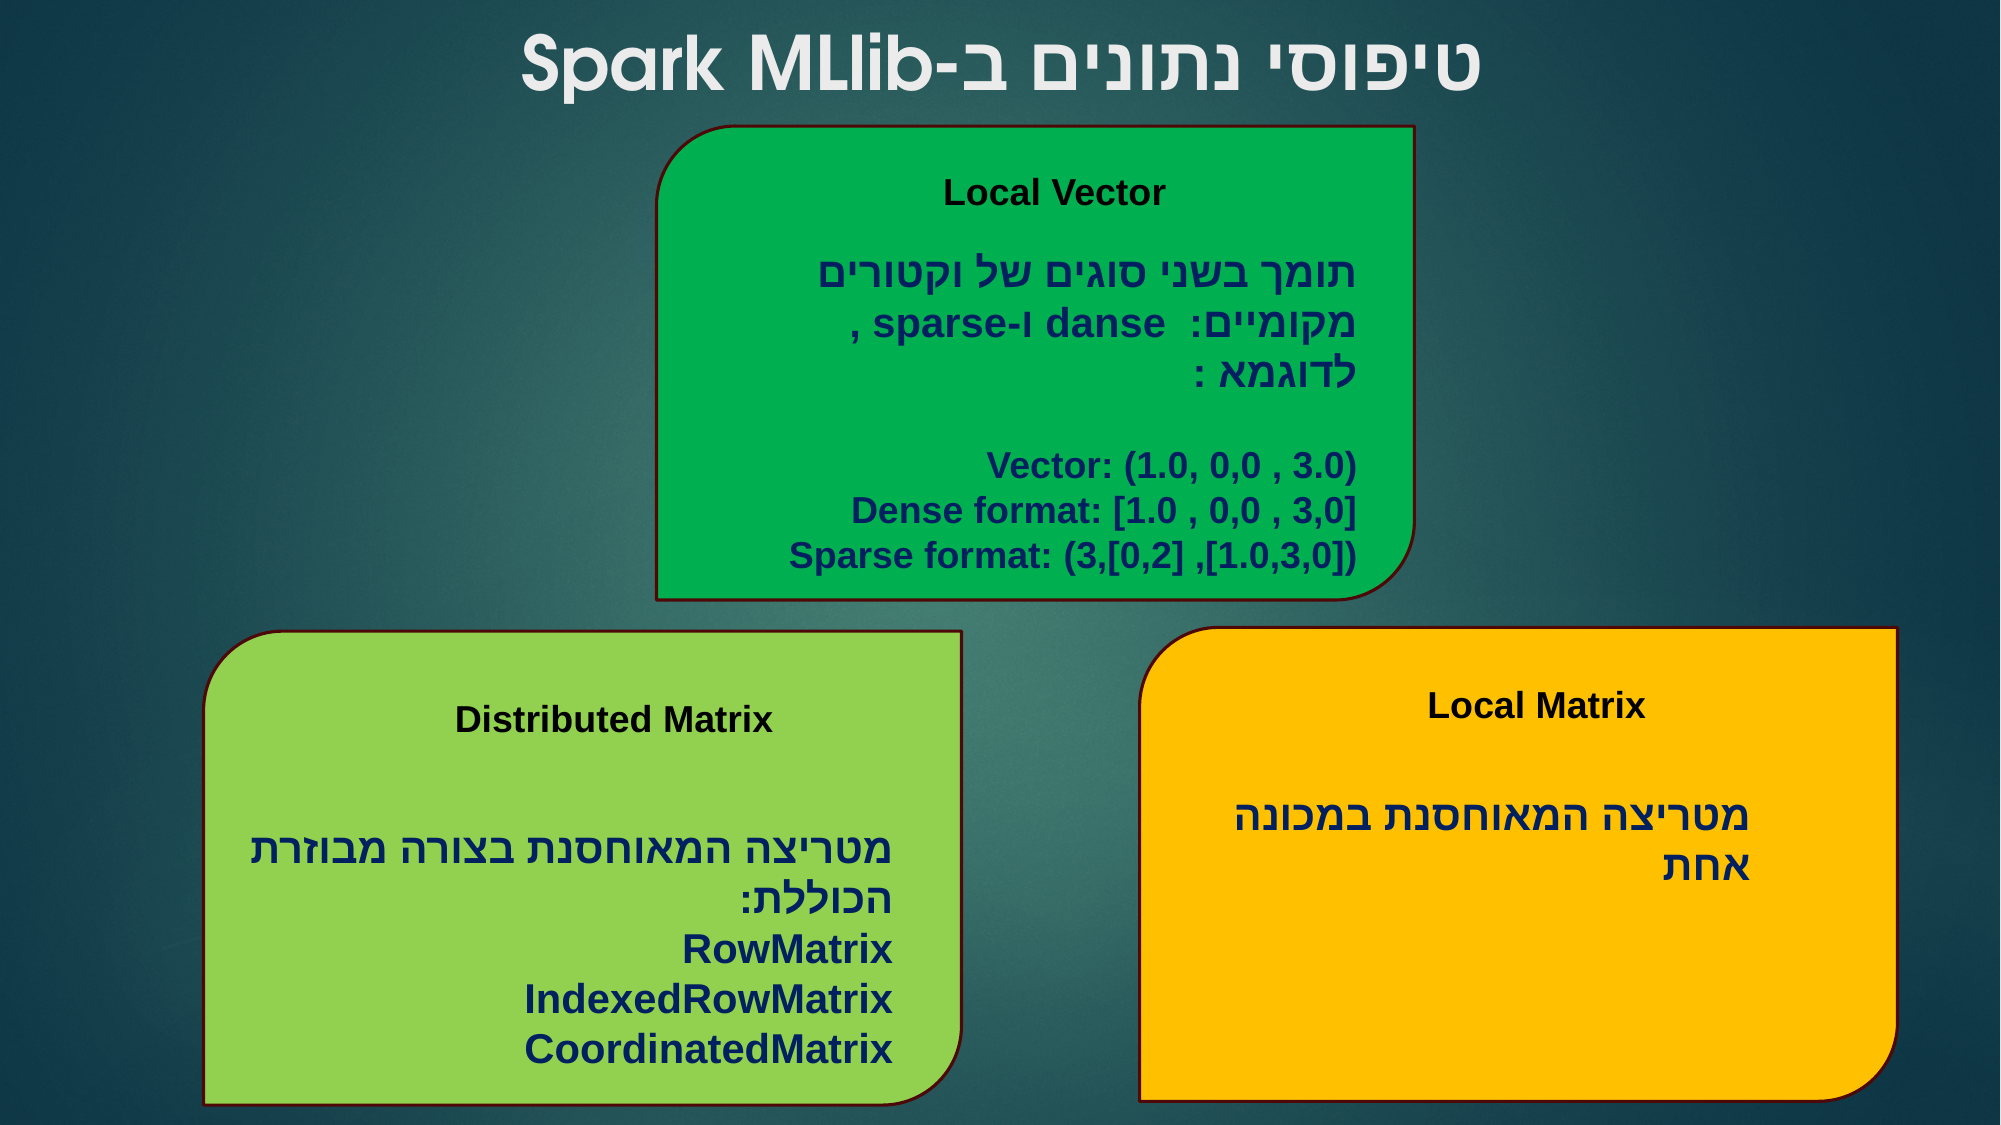

# טיפוסי נתונים ב-Spark MLlib

Local Vector
תומך בשני סוגים של וקטורים מקומיים:  danse ו-sparse , לדוגמא :

Vector: (1.0, 0,0 , 3.0)
Dense format: [1.0 , 0,0 , 3,0]
Sparse format: (3,[0,2] ,[1.0,3,0])

Local Matrix
Distributed Matrix
מטריצה המאוחסנת במכונה אחת
מטריצה המאוחסנת בצורה מבוזרת הכוללת:
RowMatrix
IndexedRowMatrix
CoordinatedMatrix